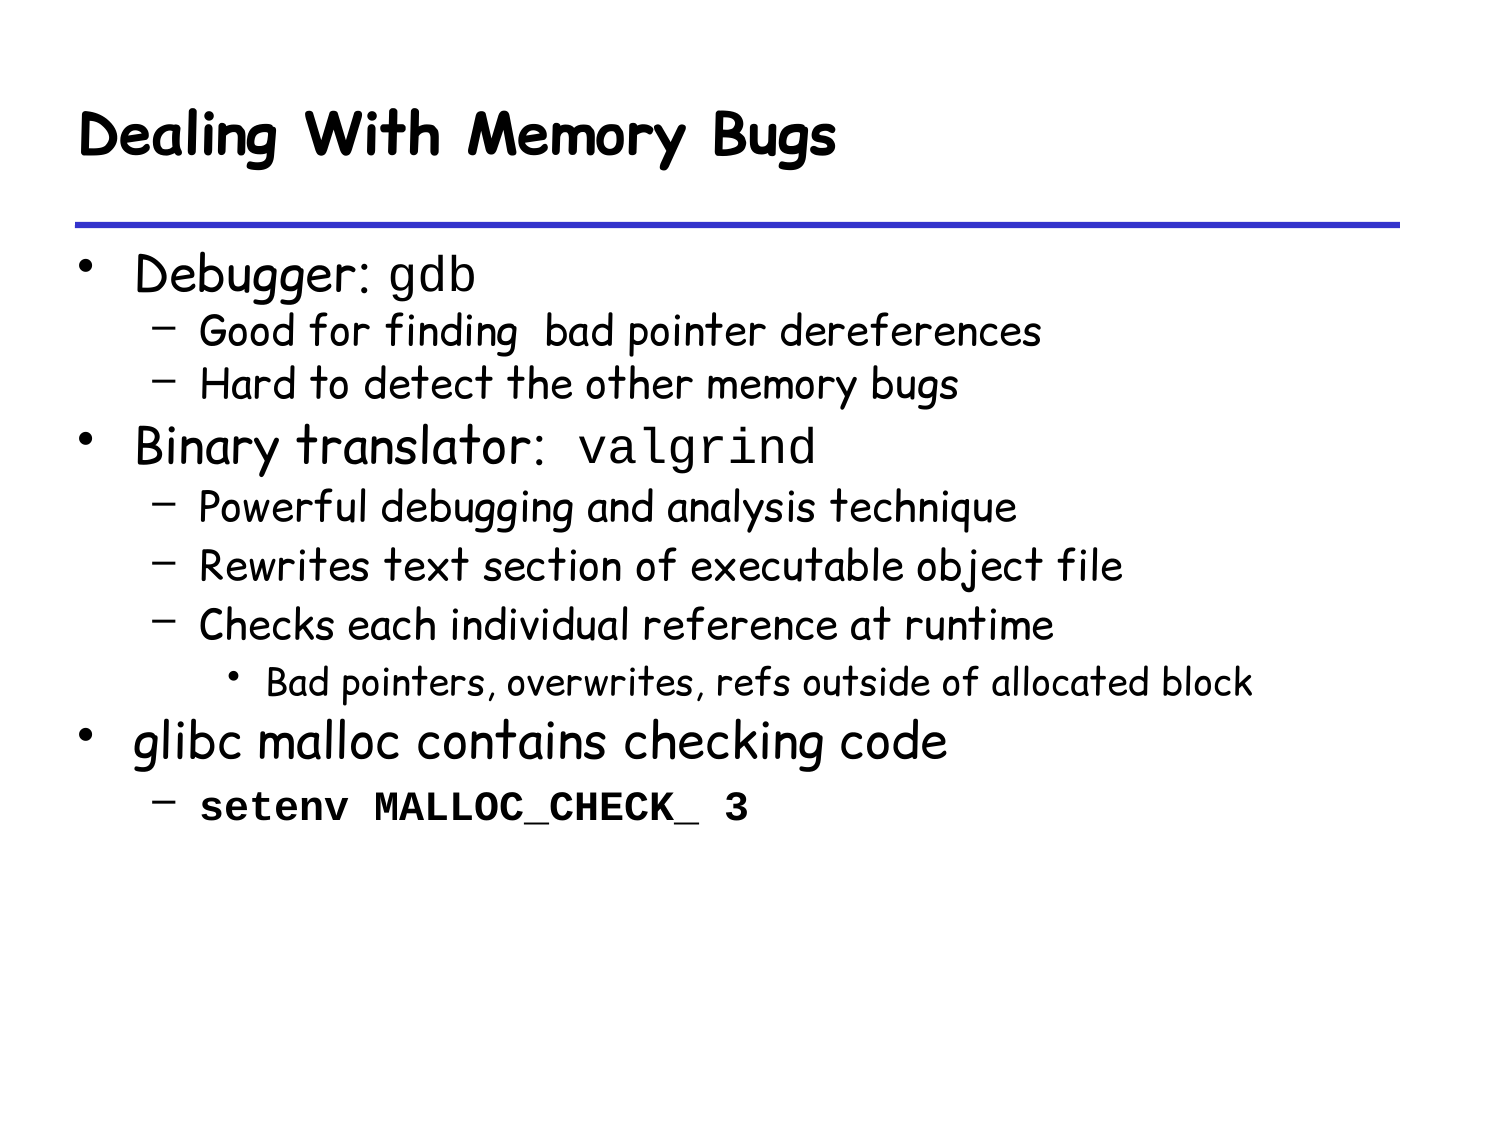

# Dealing With Memory Bugs
Debugger: gdb
Good for finding  bad pointer dereferences
Hard to detect the other memory bugs
Binary translator:  valgrind
Powerful debugging and analysis technique
Rewrites text section of executable object file
Checks each individual reference at runtime
Bad pointers, overwrites, refs outside of allocated block
glibc malloc contains checking code
setenv MALLOC_CHECK_ 3